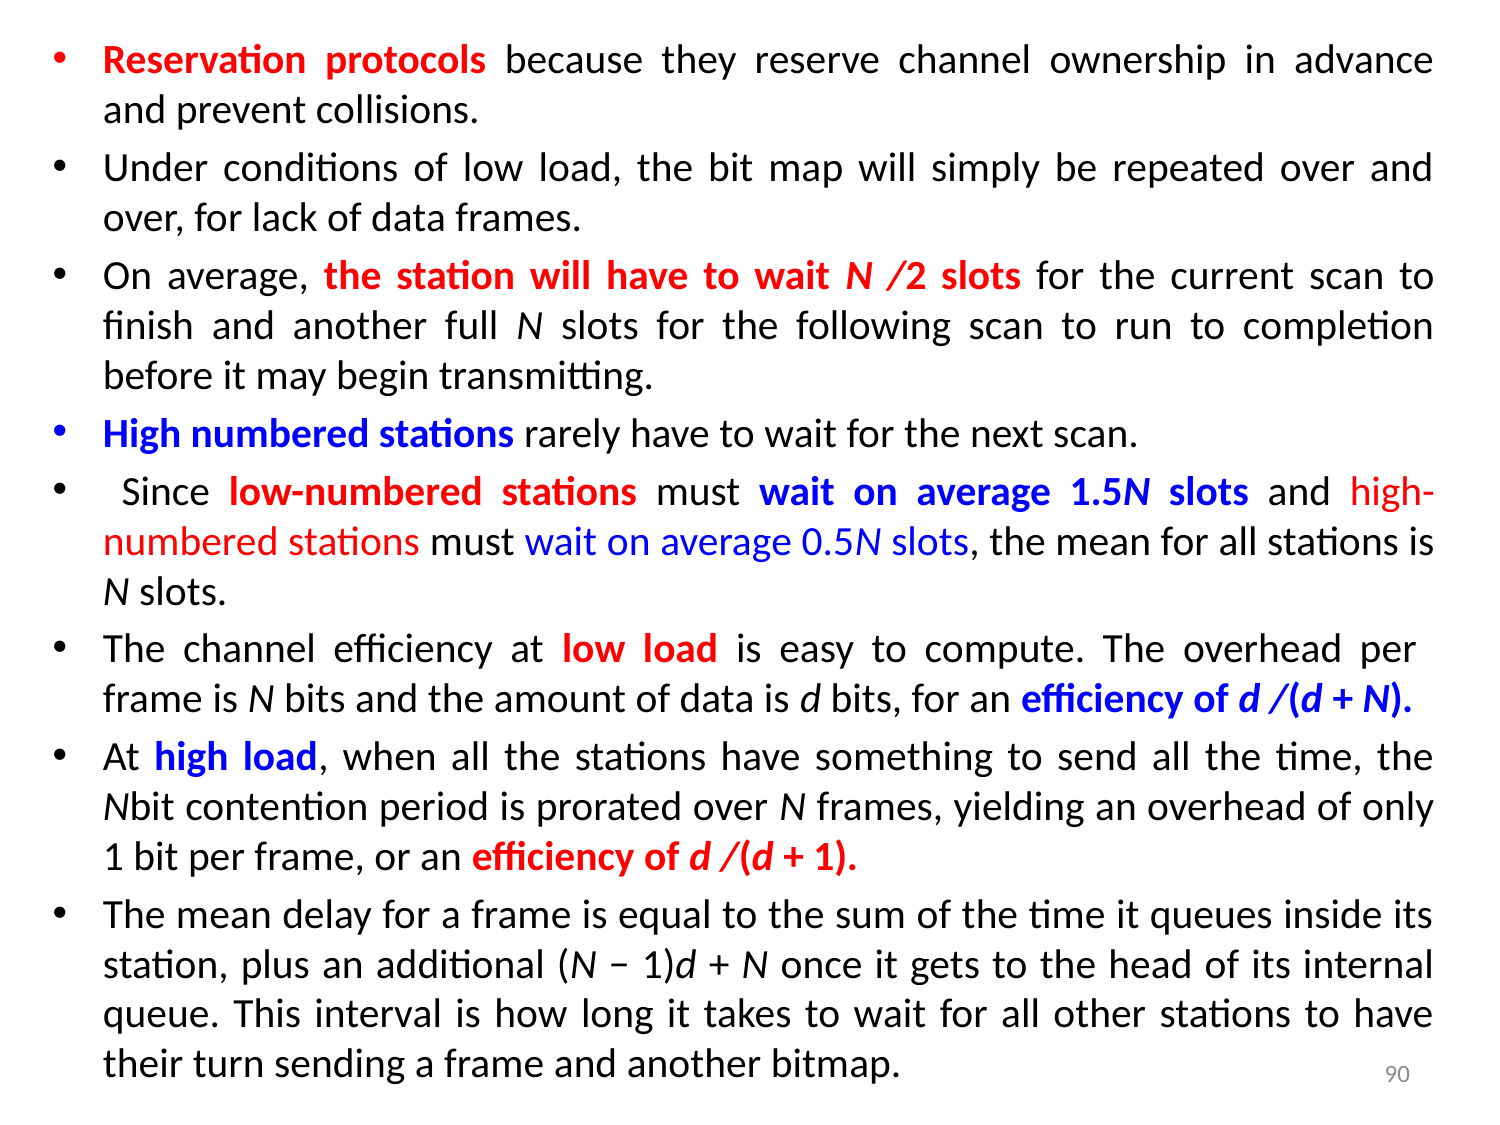

Reservation protocols because they reserve channel ownership in advance and prevent collisions.
Under conditions of low load, the bit map will simply be repeated over and over, for lack of data frames.
On average, the station will have to wait N /2 slots for the current scan to finish and another full N slots for the following scan to run to completion before it may begin transmitting.
High numbered stations rarely have to wait for the next scan.
 Since low-numbered stations must wait on average 1.5N slots and high-numbered stations must wait on average 0.5N slots, the mean for all stations is N slots.
The channel efficiency at low load is easy to compute. The overhead per  frame is N bits and the amount of data is d bits, for an efficiency of d /(d + N).
At high load, when all the stations have something to send all the time, the Nbit contention period is prorated over N frames, yielding an overhead of only 1 bit per frame, or an efficiency of d /(d + 1).
The mean delay for a frame is equal to the sum of the time it queues inside its station, plus an additional (N − 1)d + N once it gets to the head of its internal queue. This interval is how long it takes to wait for all other stations to have their turn sending a frame and another bitmap.
90